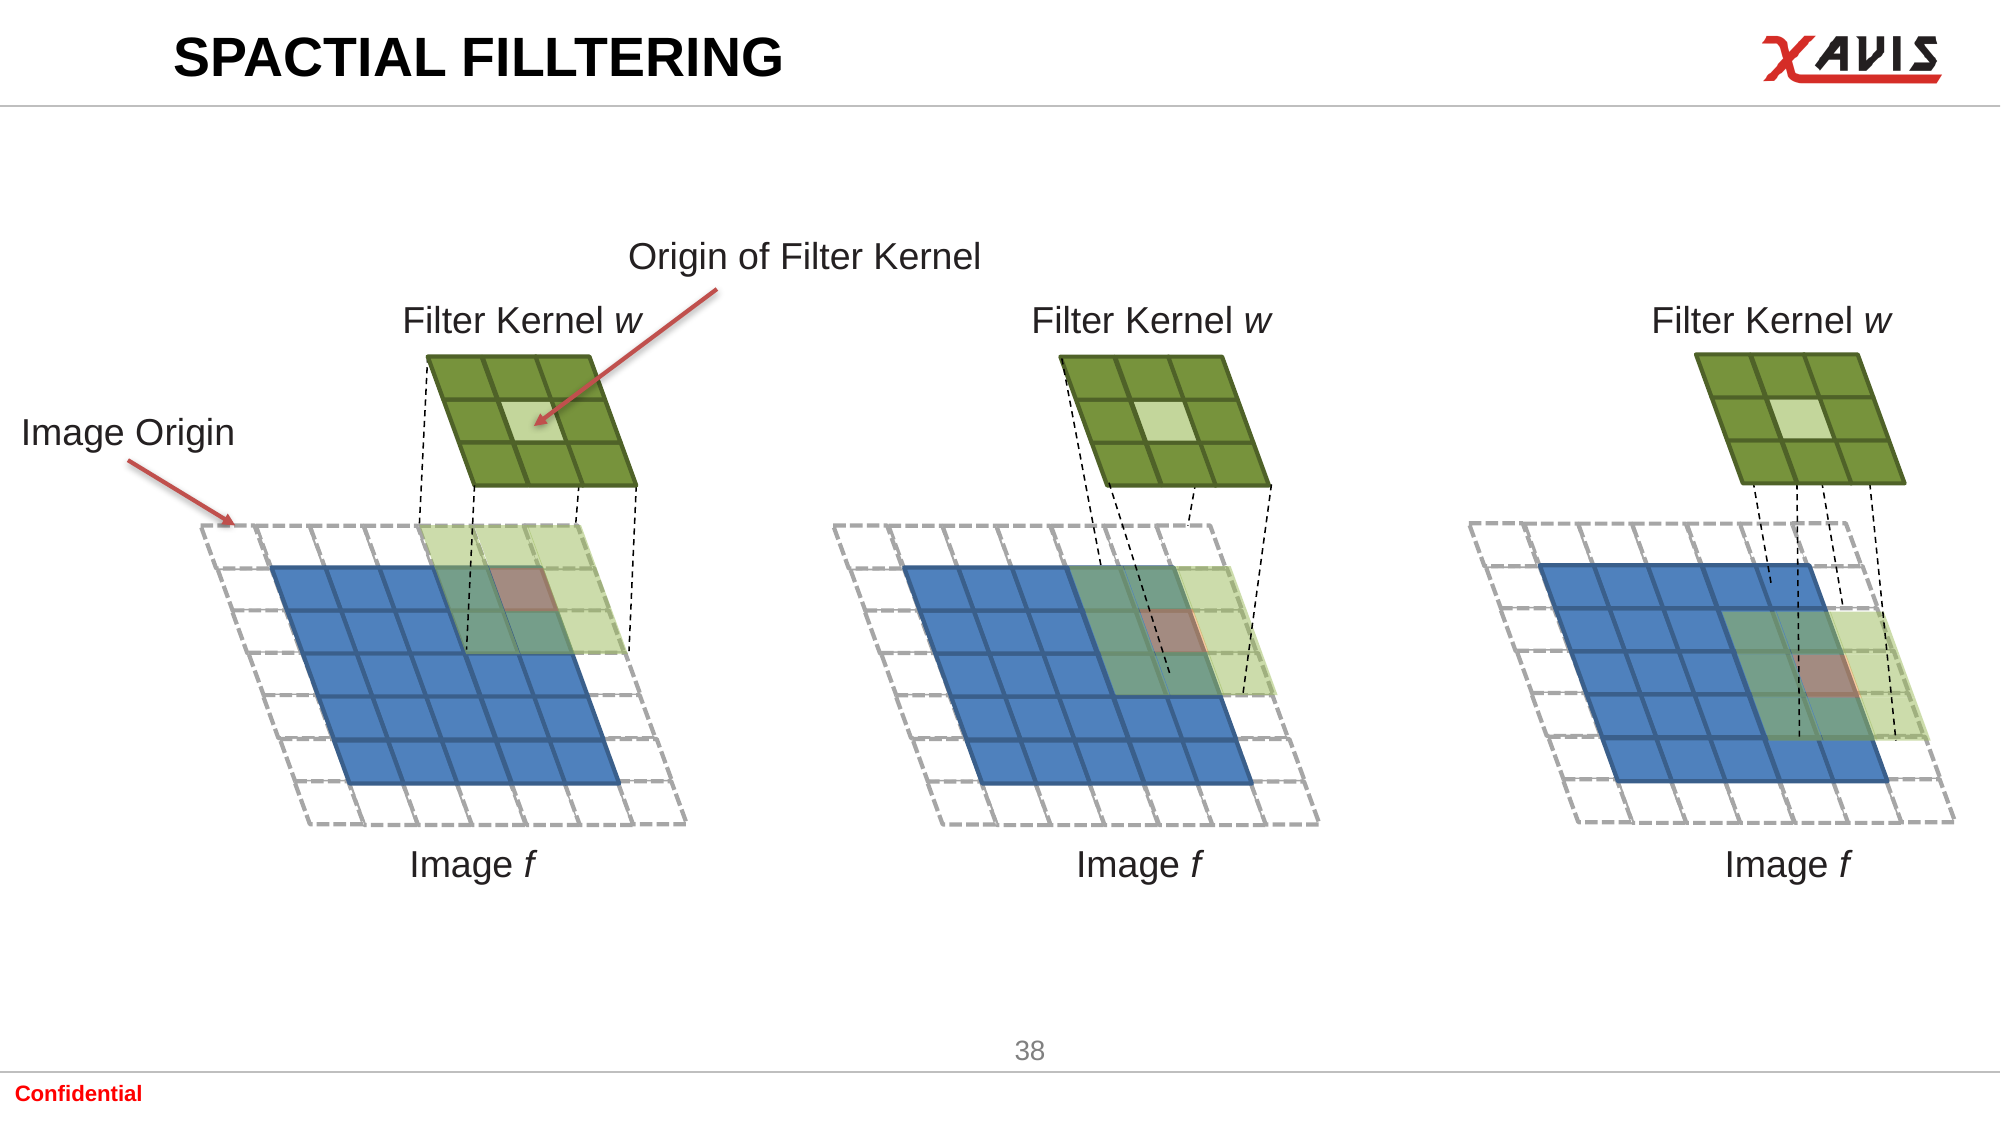

# SPACTIAL FILLTERING
Origin of Filter Kernel
Filter Kernel w

Image f
Filter Kernel w
Filter Kernel w

Image Origin
Image f
Image f